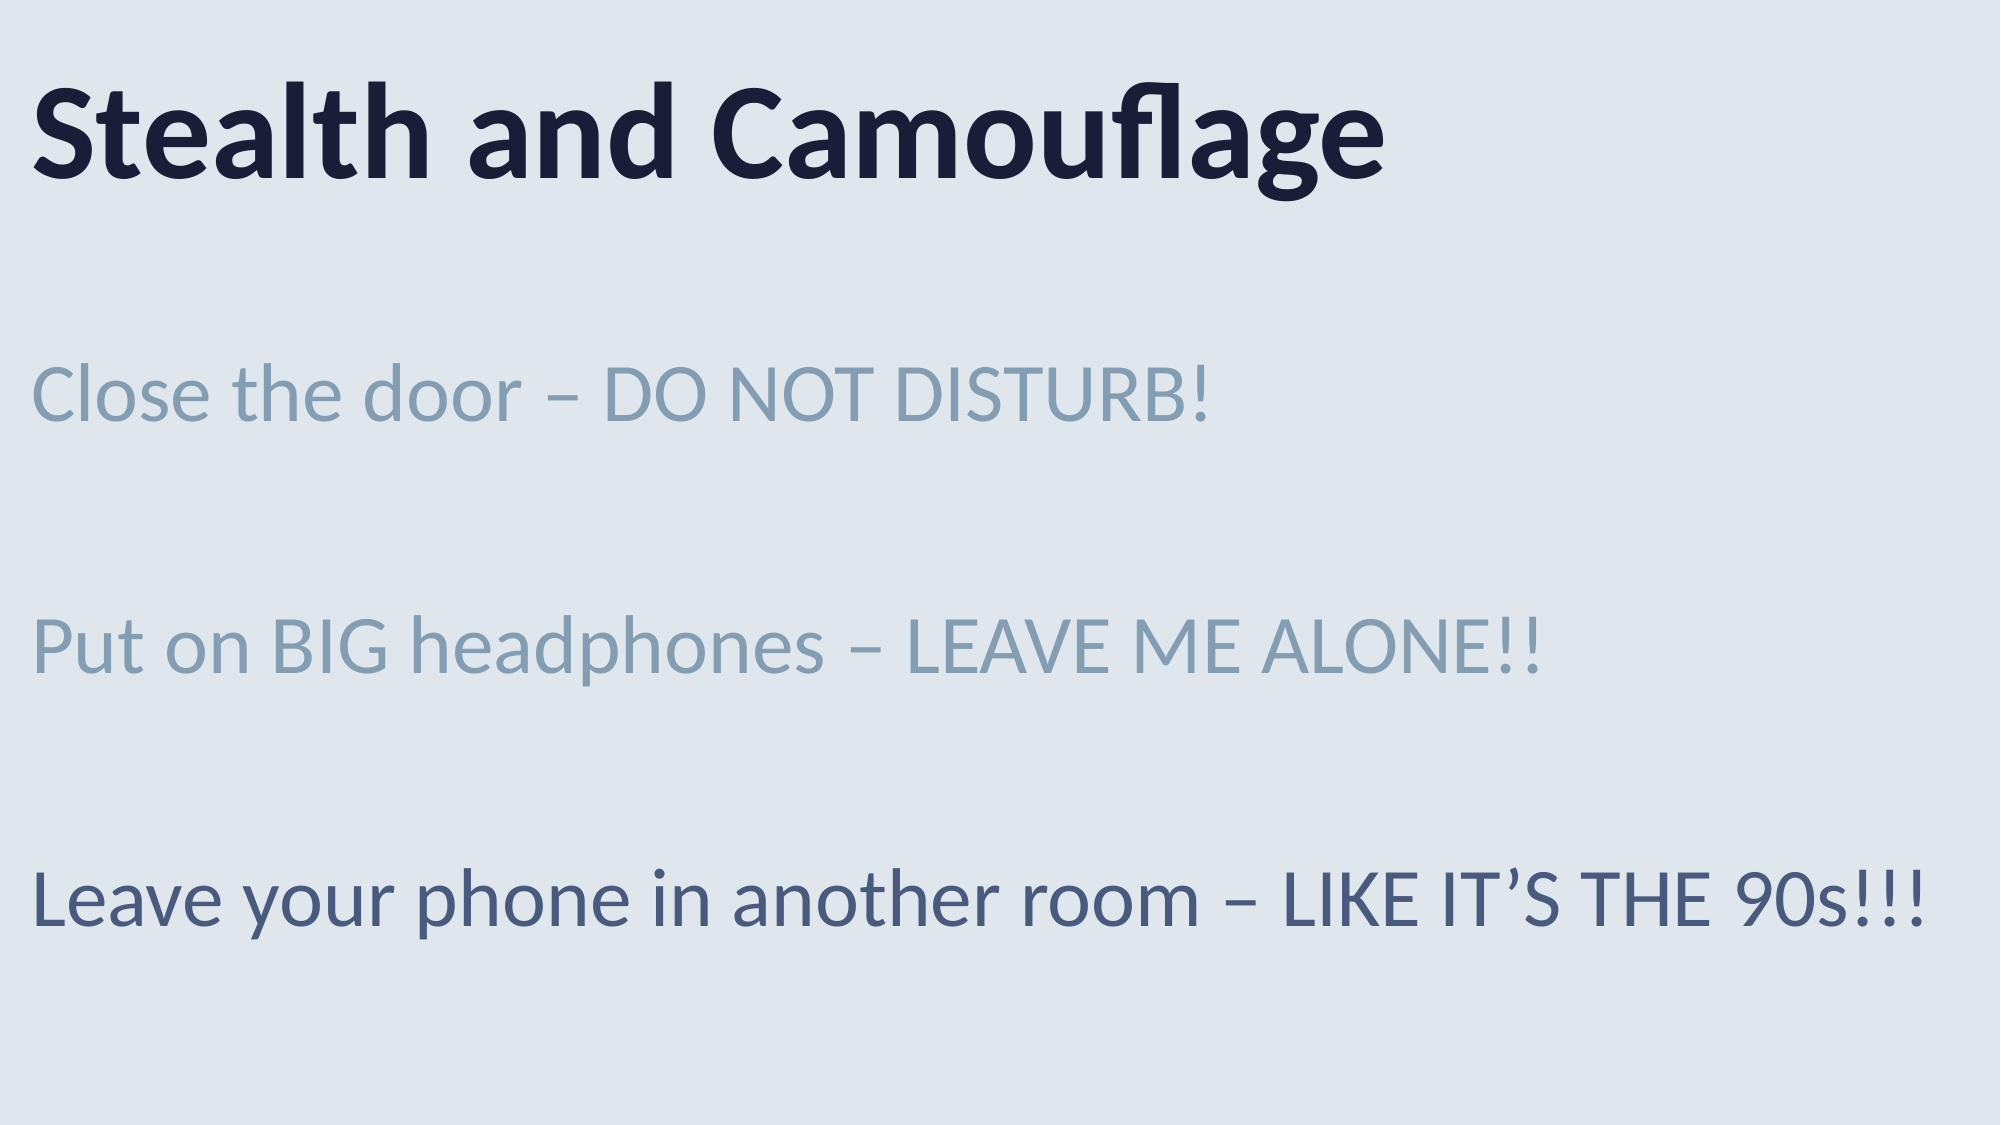

Stealth and Camouflage
Close the door – DO NOT DISTURB!
Put on BIG headphones – LEAVE ME ALONE!!
Leave your phone in another room – LIKE IT’S THE 90s!!!